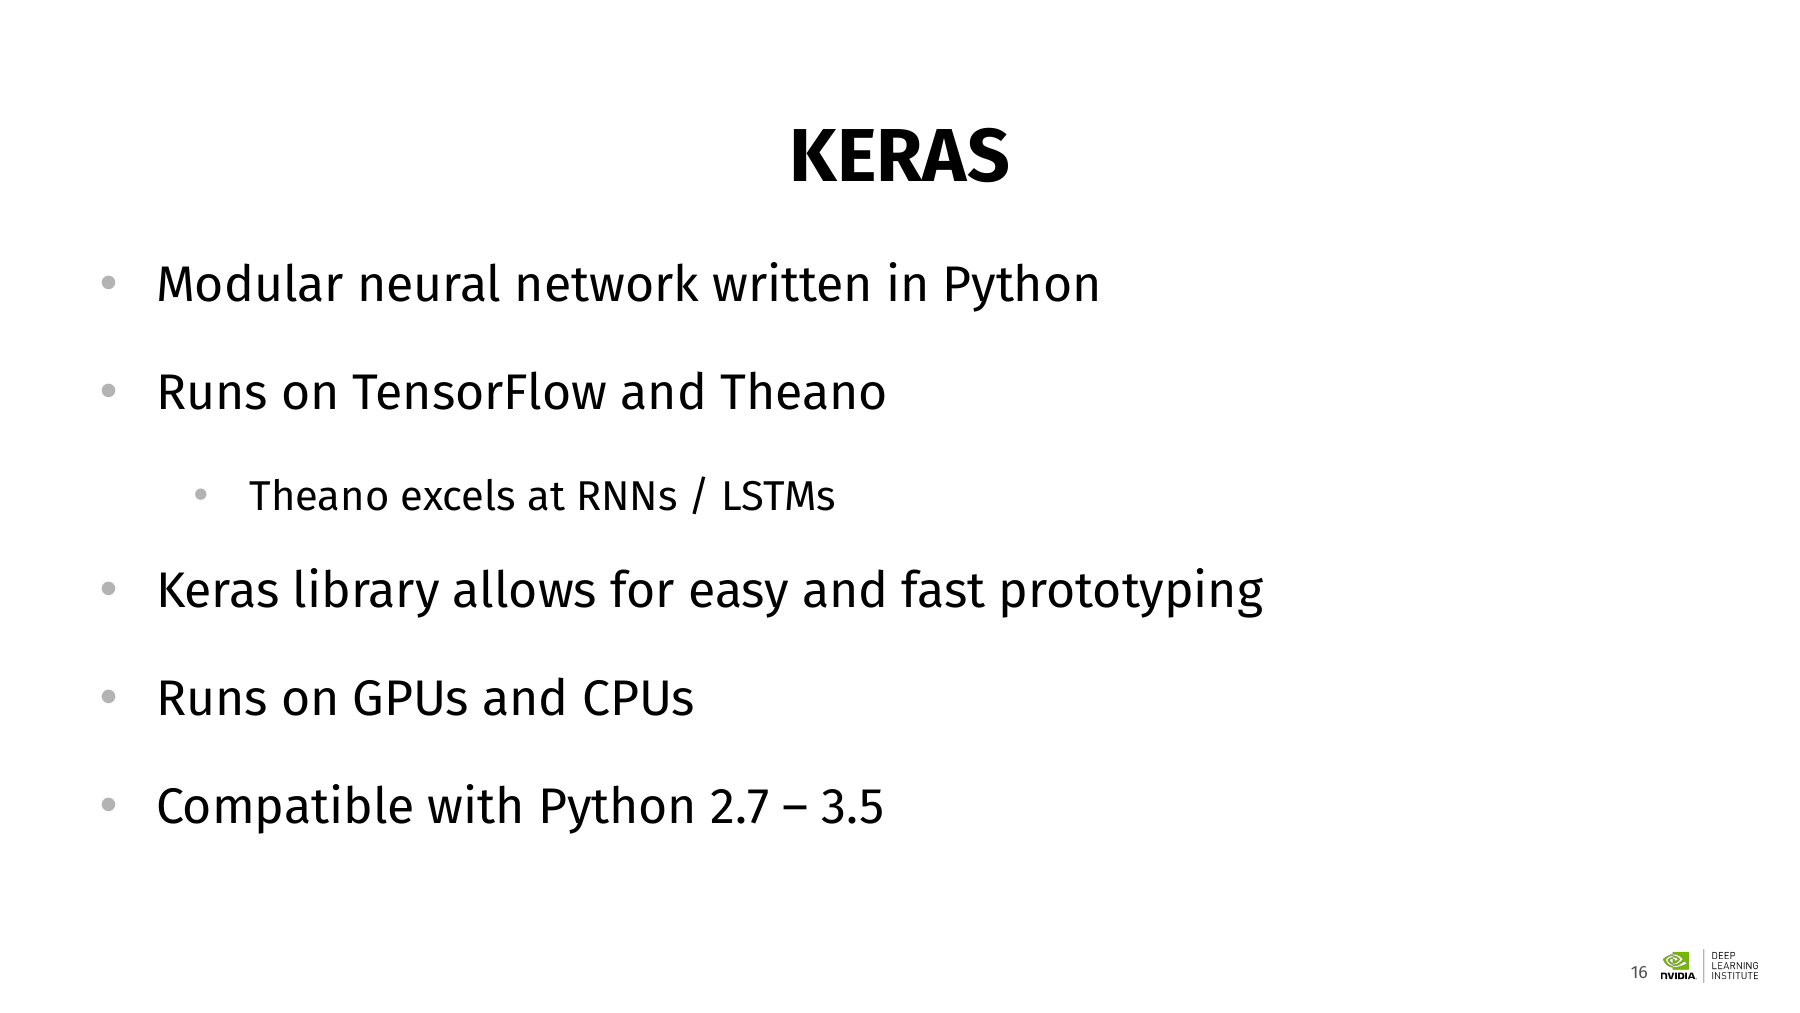

# KERAS
Modular neural network written in Python

Runs on TensorFlow and Theano

Theano excels at RNNs / LSTMs

Keras library allows for easy and fast prototyping

Runs on GPUs and CPUs

Compatible with Python 2.7 – 3.5